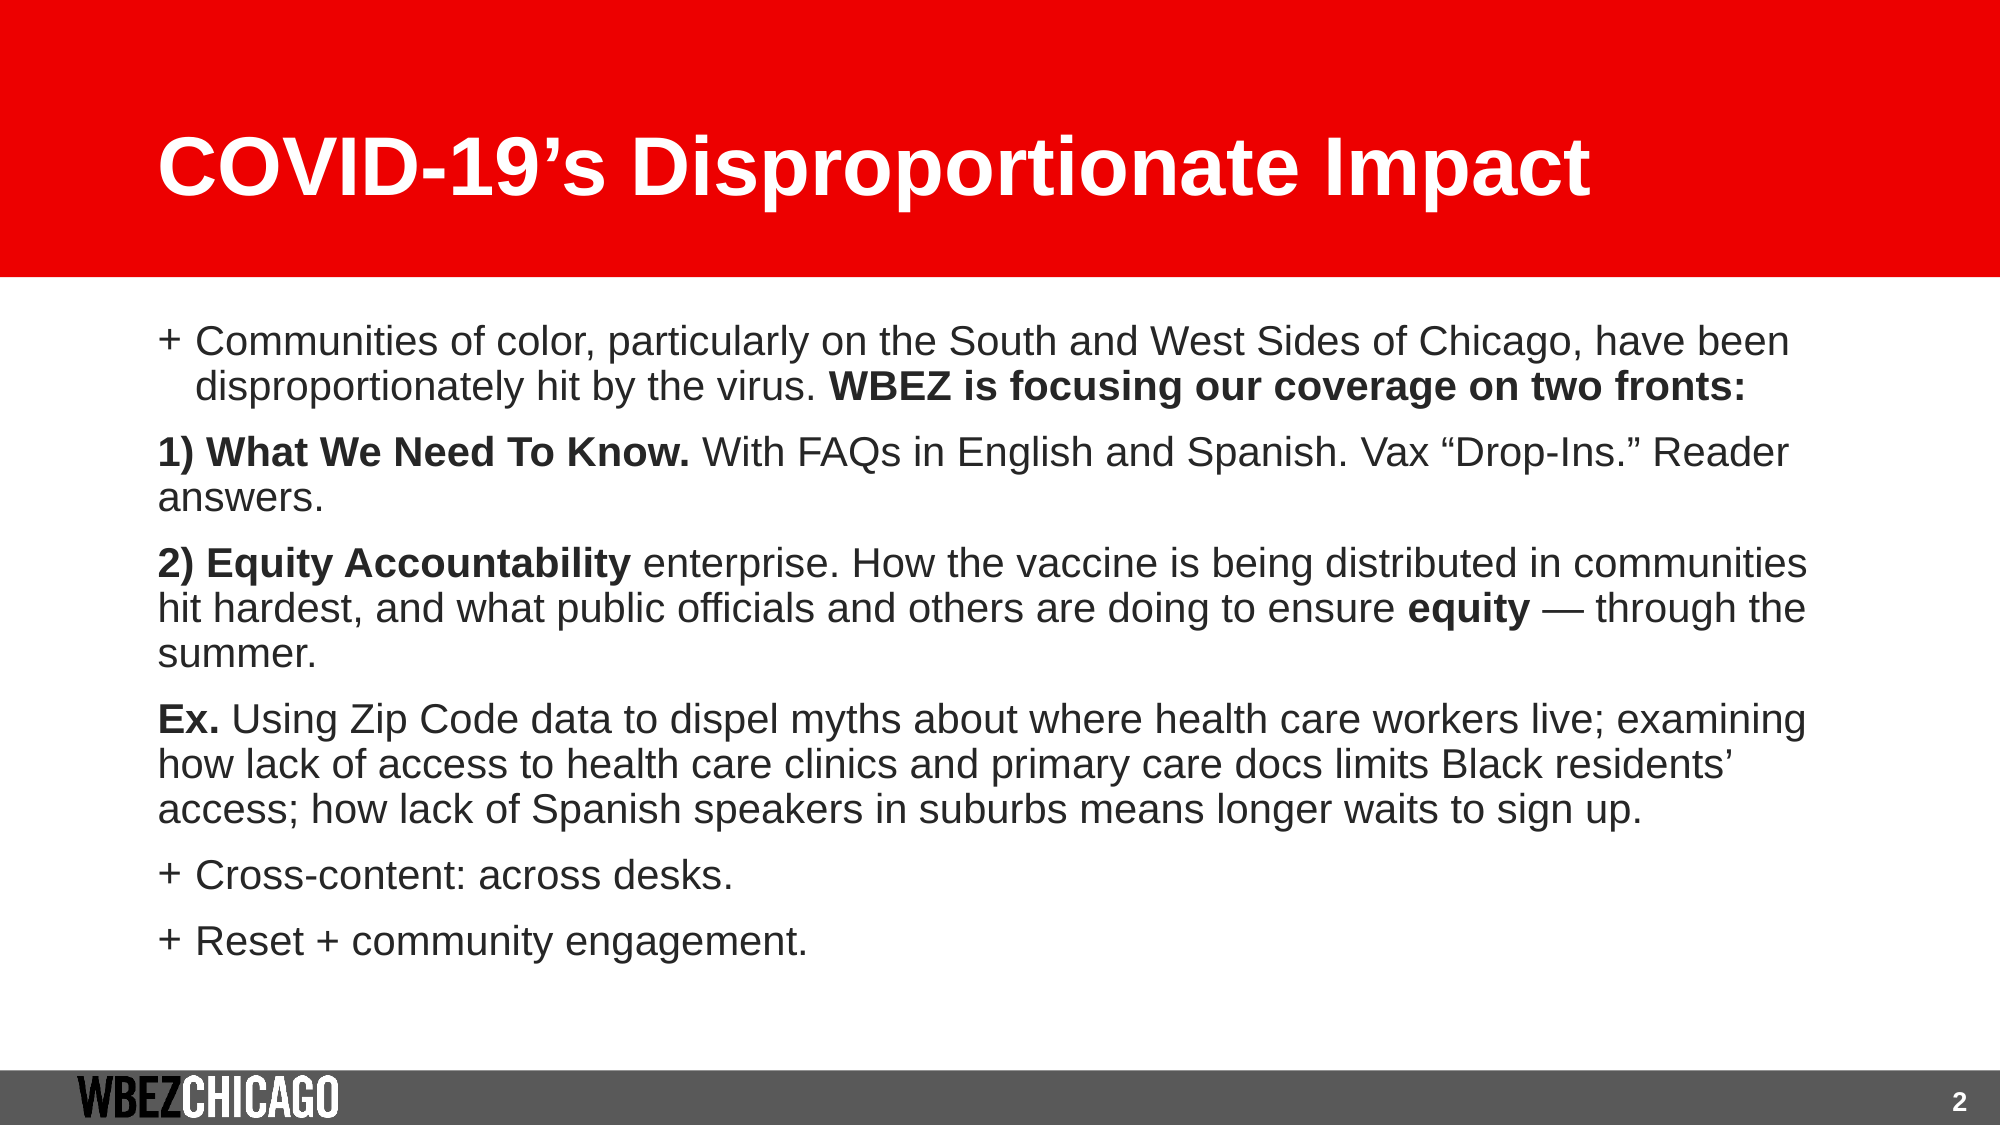

# COVID-19’s Disproportionate Impact
Communities of color, particularly on the South and West Sides of Chicago, have been disproportionately hit by the virus. WBEZ is focusing our coverage on two fronts:
1) What We Need To Know. With FAQs in English and Spanish. Vax “Drop-Ins.” Reader answers.
2) Equity Accountability enterprise. How the vaccine is being distributed in communities hit hardest, and what public officials and others are doing to ensure equity — through the summer.
Ex. Using Zip Code data to dispel myths about where health care workers live; examining how lack of access to health care clinics and primary care docs limits Black residents’ access; how lack of Spanish speakers in suburbs means longer waits to sign up.
Cross-content: across desks.
Reset + community engagement.